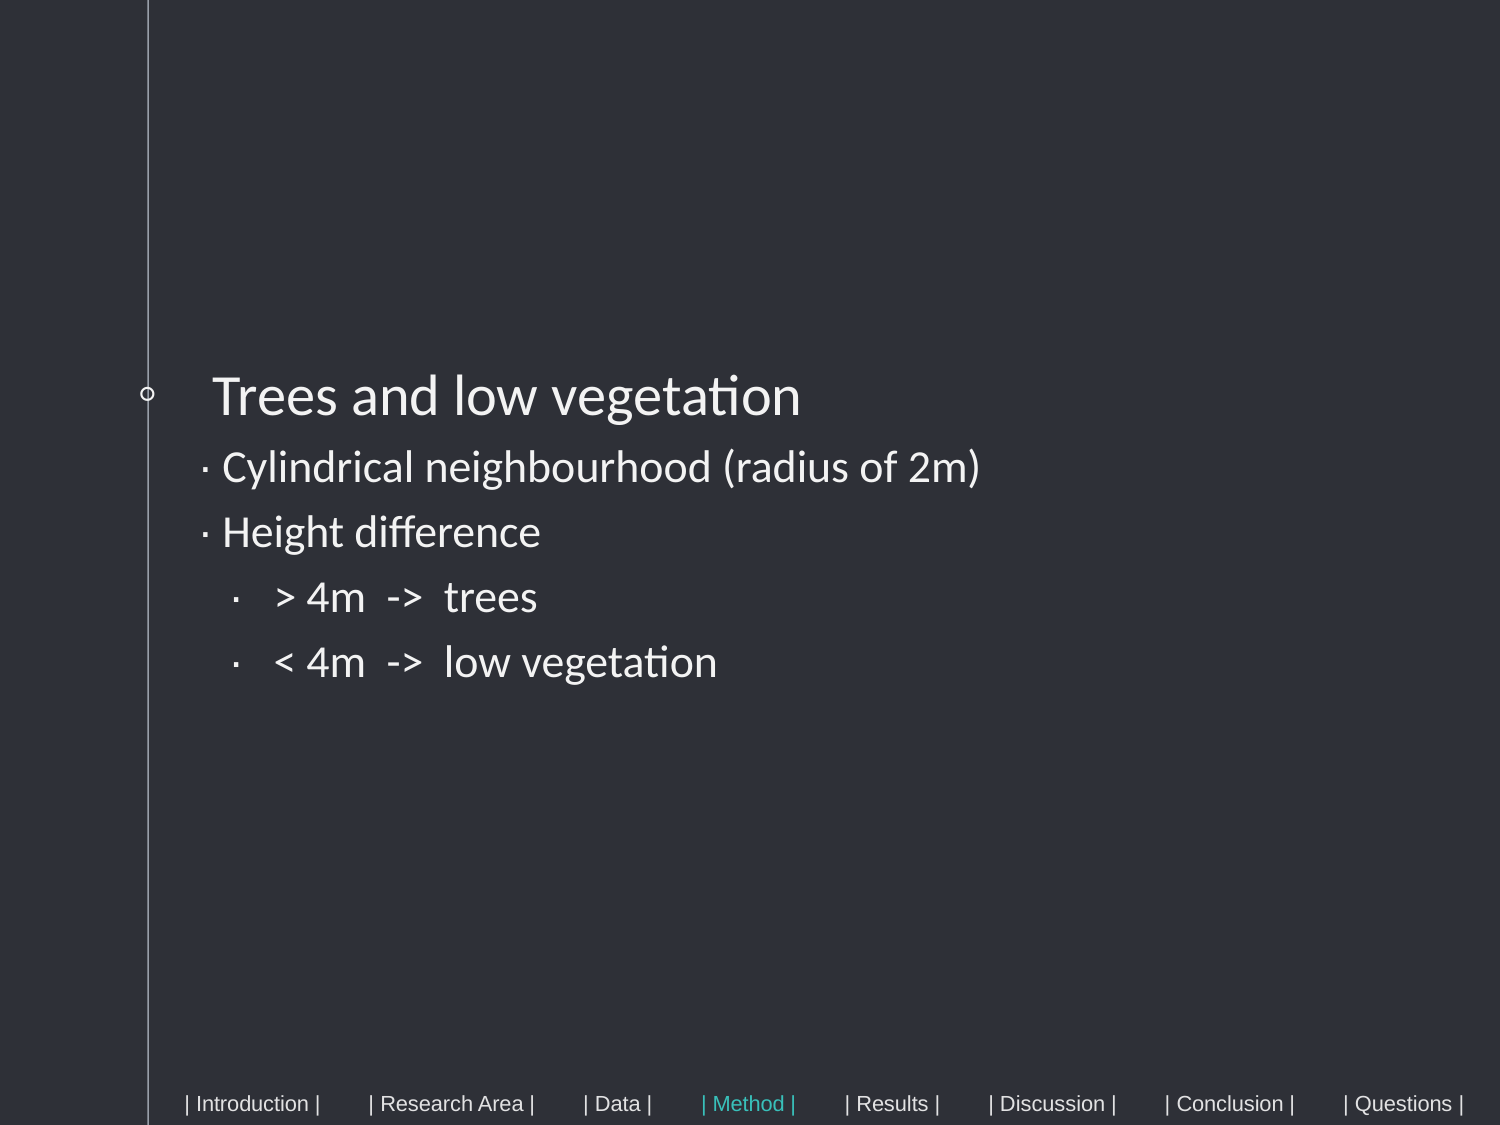

Trees and low vegetation
      ∙ Cylindrical neighbourhood (radius of 2m)
      ∙ Height difference
         ∙   > 4m  ->  trees
         ∙   < 4m  ->  low vegetation
| Introduction |        | Research Area |        | Data |        | Method |        | Results |        | Discussion |        | Conclusion |        | Questions |